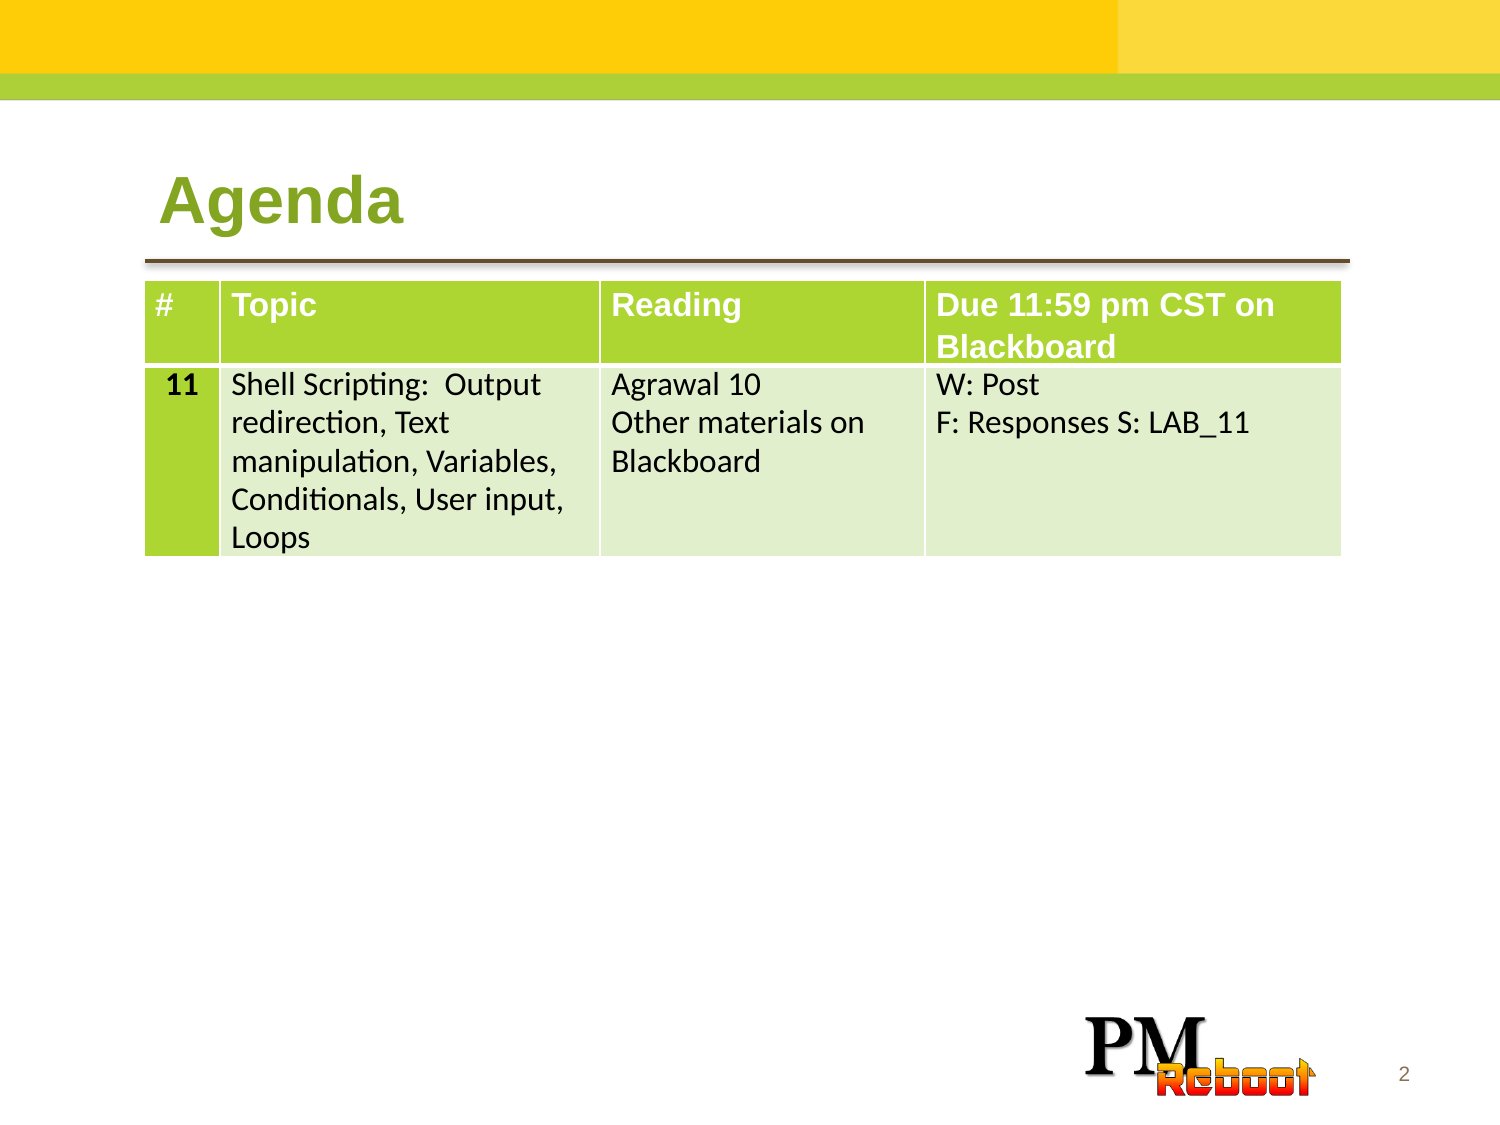

Agenda
| # | Topic | Reading | Due 11:59 pm CST on Blackboard |
| --- | --- | --- | --- |
| 11 | Shell Scripting: Output redirection, Text manipulation, Variables, Conditionals, User input, Loops | Agrawal 10 Other materials on Blackboard | W: Post F: Responses S: LAB\_11 |
2